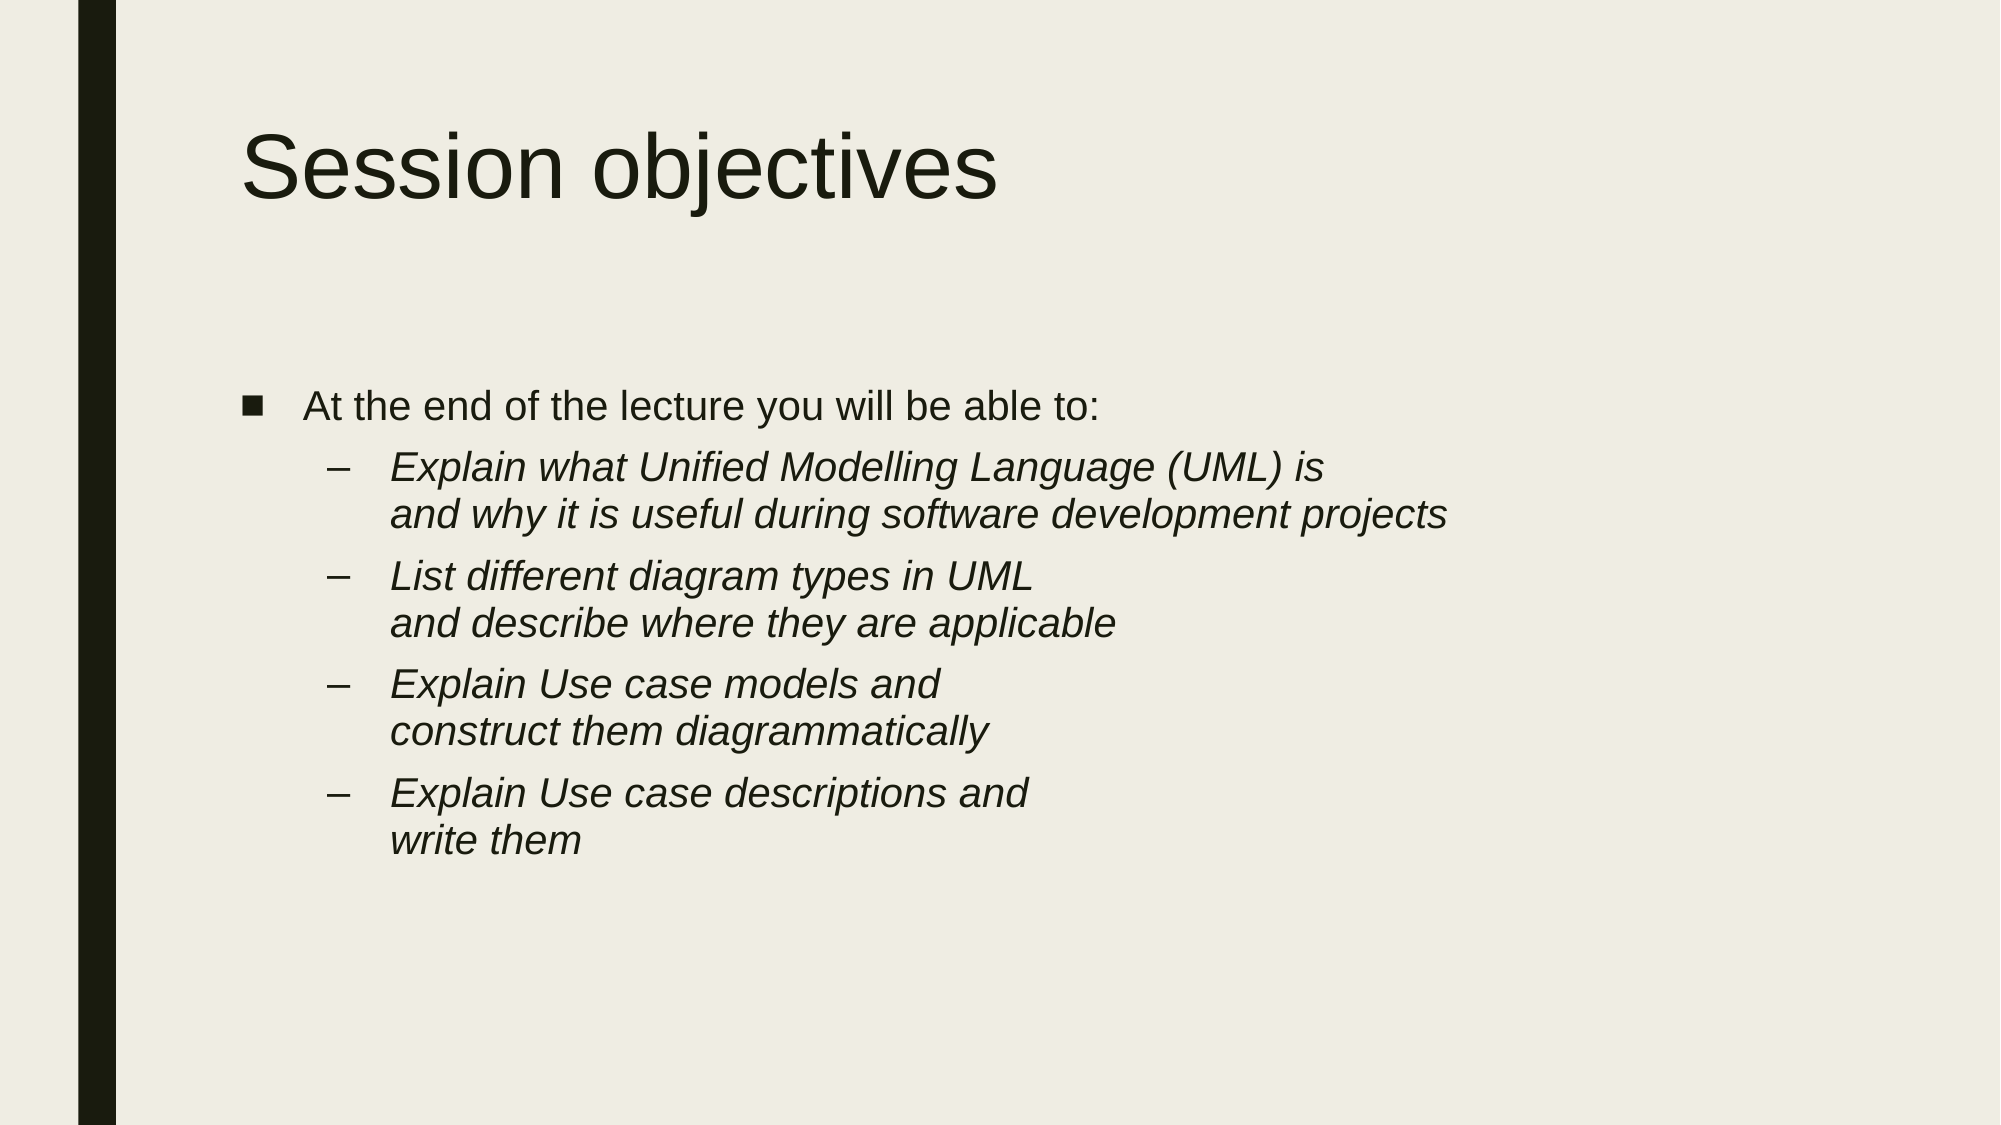

# Session objectives
At the end of the lecture you will be able to:
Explain what Unified Modelling Language (UML) is
and why it is useful during software development projects
List different diagram types in UML
and describe where they are applicable
Explain Use case models and
construct them diagrammatically
Explain Use case descriptions and
write them